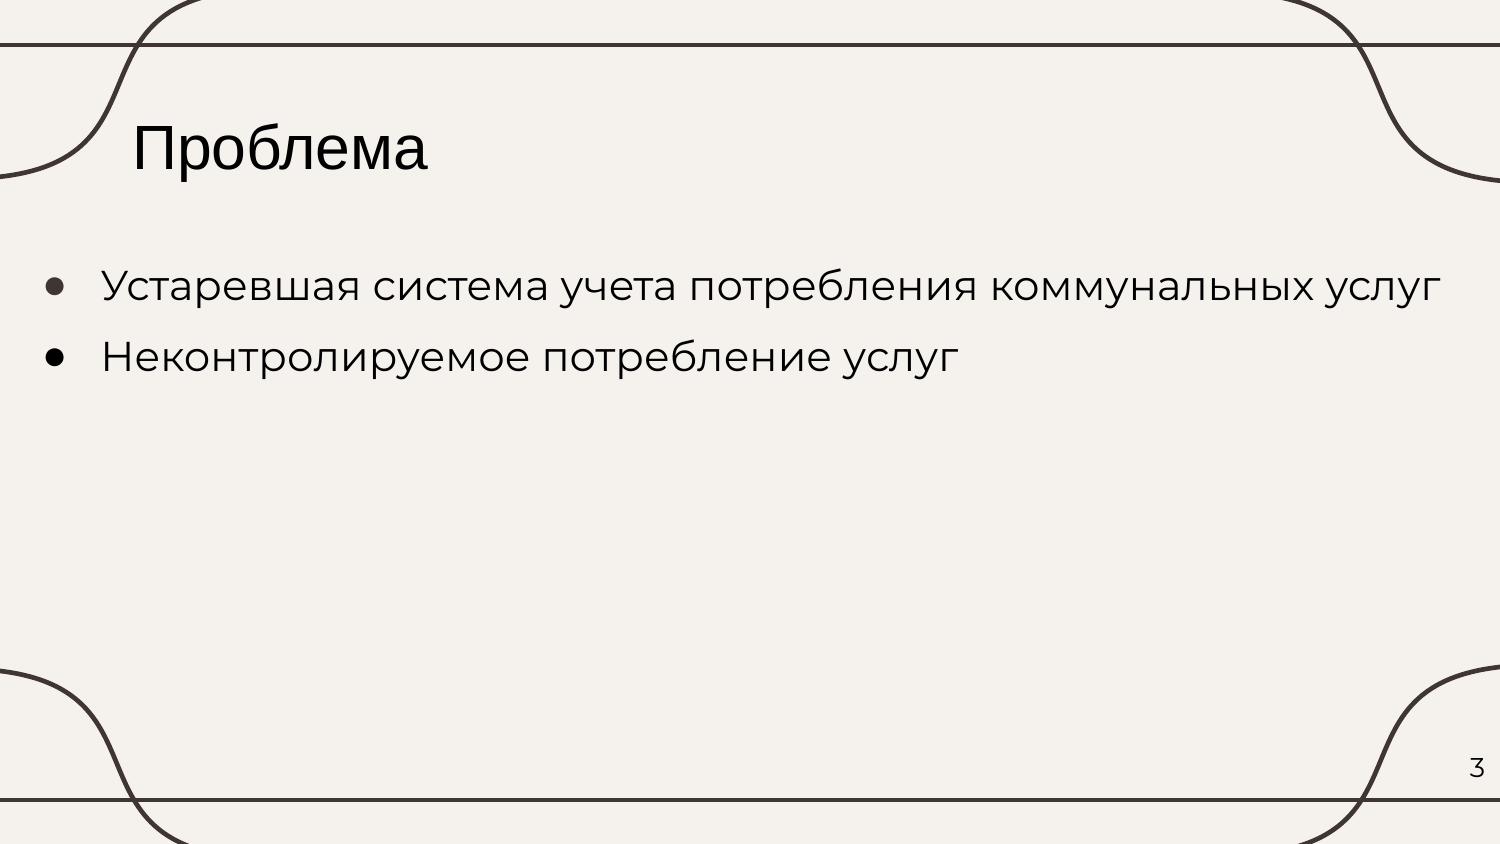

Проблема
Устаревшая система учета потребления коммунальных услуг
Неконтролируемое потребление услуг
3